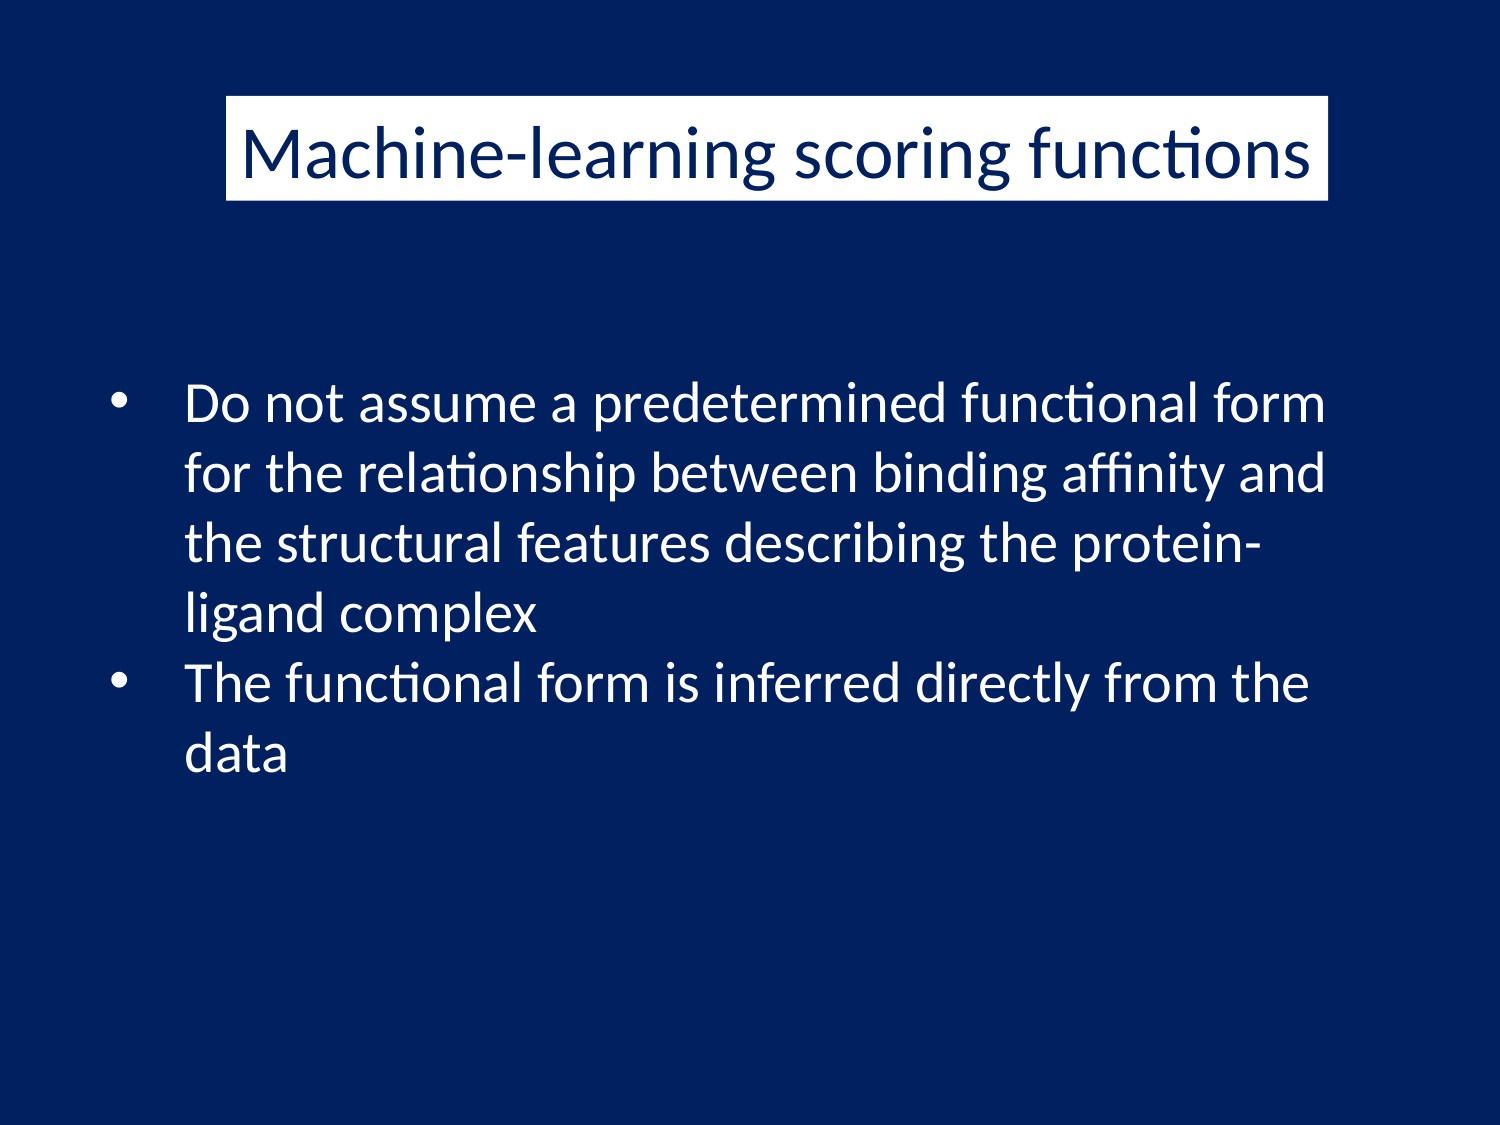

Machine-learning scoring functions
Do not assume a predetermined functional form for the relationship between binding affinity and the structural features describing the protein-ligand complex
The functional form is inferred directly from the data